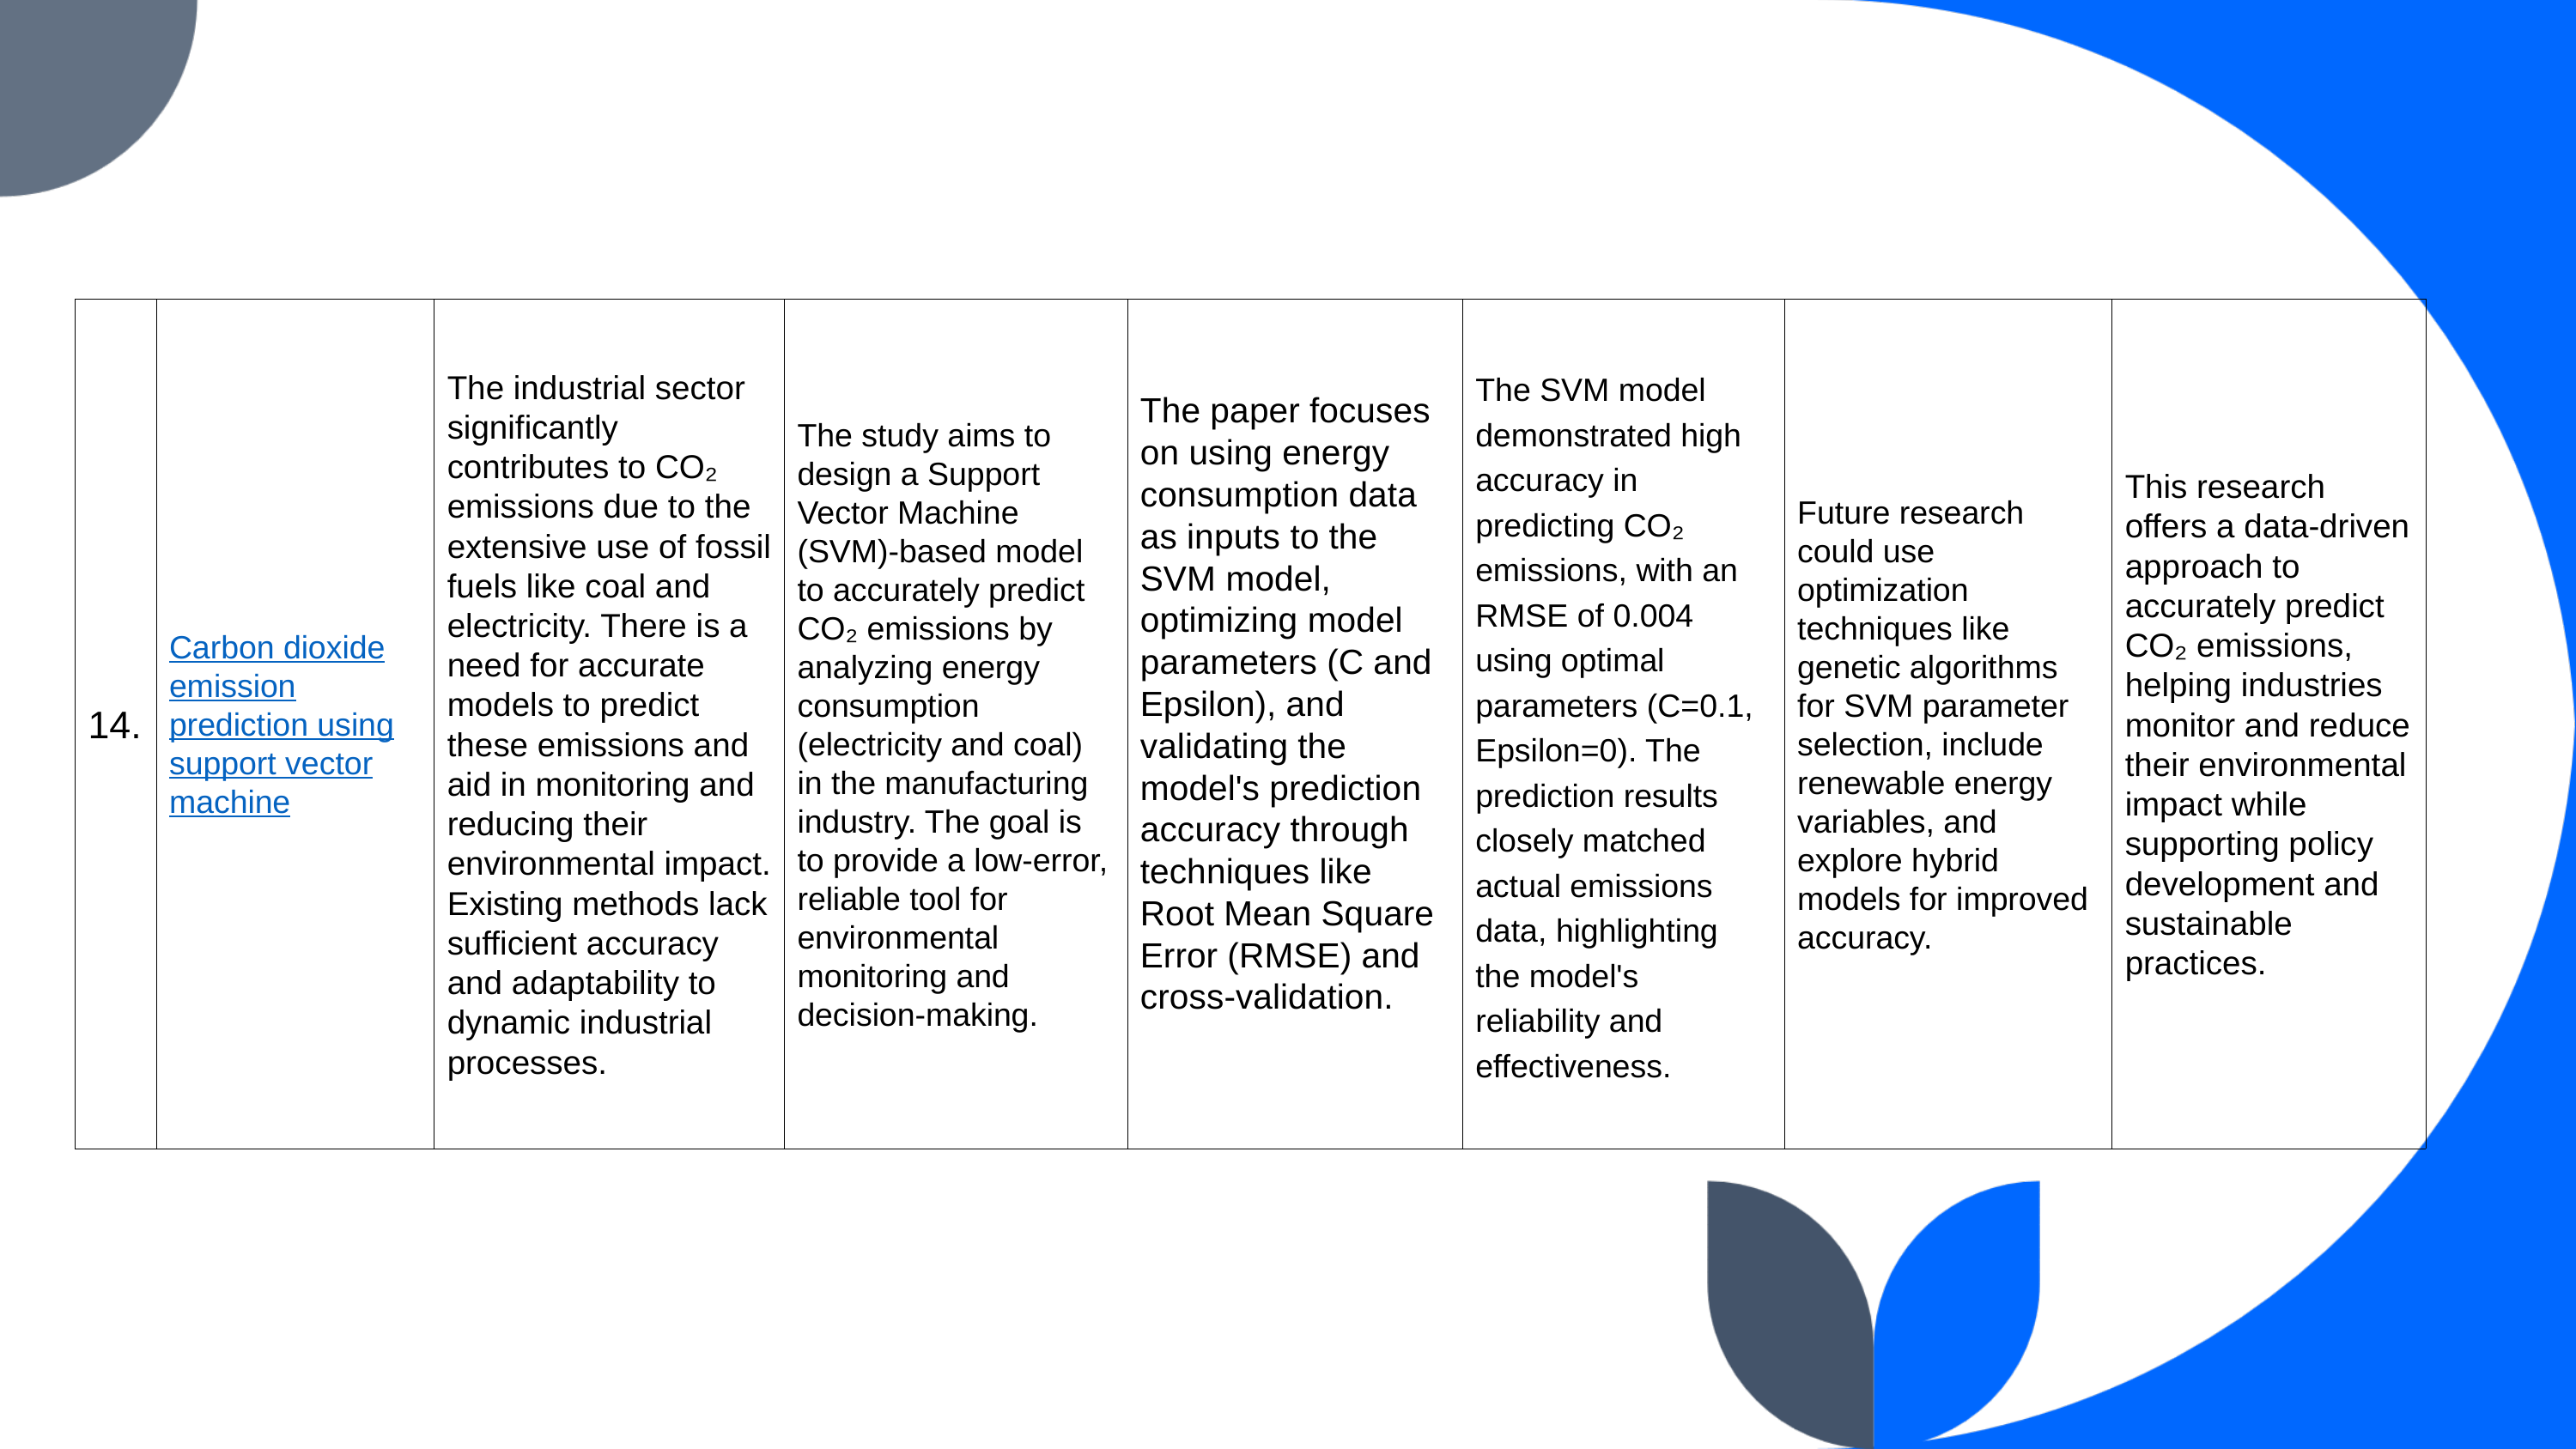

| 14. | Carbon dioxide emission prediction using support vector machine | The industrial sector significantly contributes to CO₂ emissions due to the extensive use of fossil fuels like coal and electricity. There is a need for accurate models to predict these emissions and aid in monitoring and reducing their environmental impact. Existing methods lack sufficient accuracy and adaptability to dynamic industrial processes. | The study aims to design a Support Vector Machine (SVM)-based model to accurately predict CO₂ emissions by analyzing energy consumption (electricity and coal) in the manufacturing industry. The goal is to provide a low-error, reliable tool for environmental monitoring and decision-making. | The paper focuses on using energy consumption data as inputs to the SVM model, optimizing model parameters (C and Epsilon), and validating the model's prediction accuracy through techniques like Root Mean Square Error (RMSE) and cross-validation. | The SVM model demonstrated high accuracy in predicting CO₂ emissions, with an RMSE of 0.004 using optimal parameters (C=0.1, Epsilon=0). The prediction results closely matched actual emissions data, highlighting the model's reliability and effectiveness. | Future research could use optimization techniques like genetic algorithms for SVM parameter selection, include renewable energy variables, and explore hybrid models for improved accuracy. | This research offers a data-driven approach to accurately predict CO₂ emissions, helping industries monitor and reduce their environmental impact while supporting policy development and sustainable practices. |
| --- | --- | --- | --- | --- | --- | --- | --- |